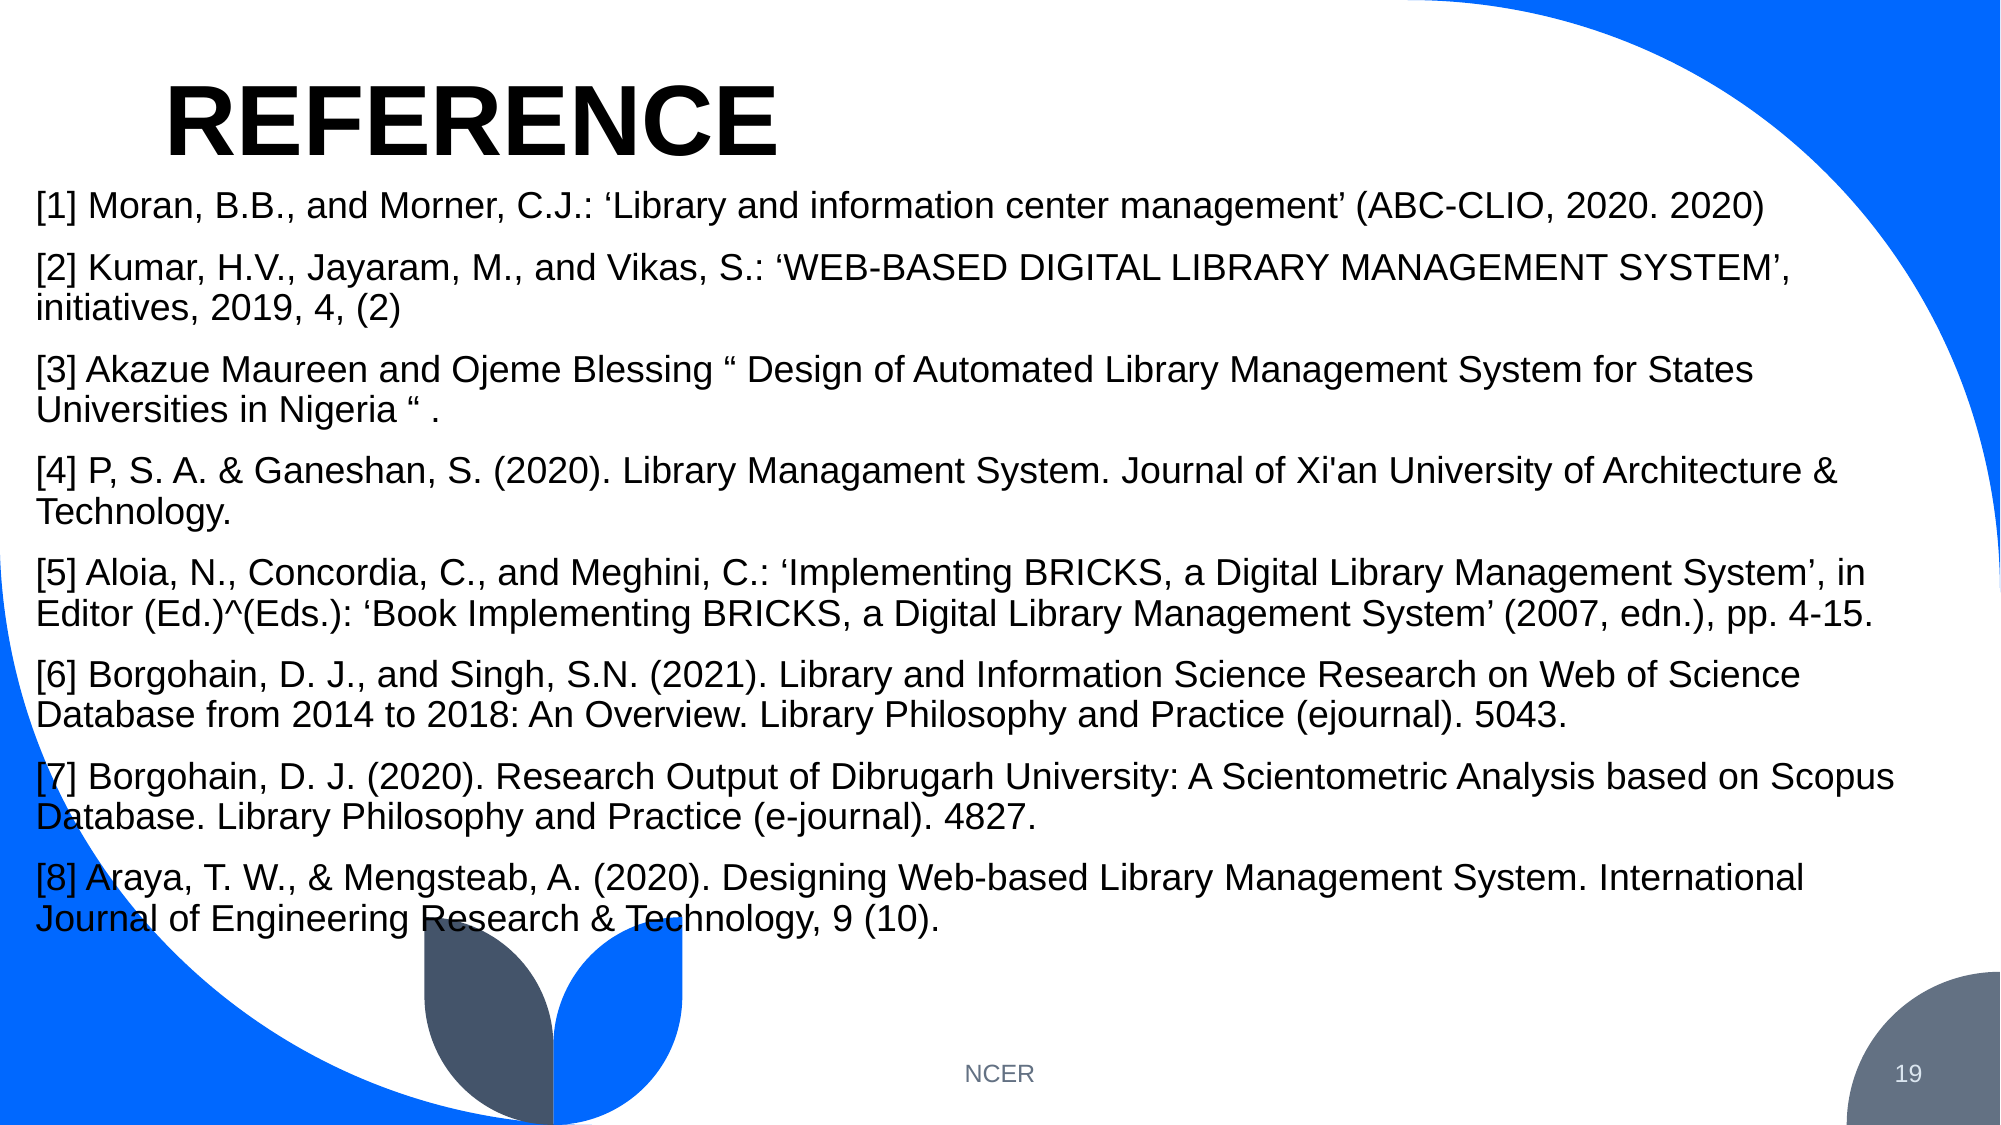

# REFERENCE
[1] Moran, B.B., and Morner, C.J.: ‘Library and information center management’ (ABC-CLIO, 2020. 2020)
[2] Kumar, H.V., Jayaram, M., and Vikas, S.: ‘WEB-BASED DIGITAL LIBRARY MANAGEMENT SYSTEM’, initiatives, 2019, 4, (2)
[3] Akazue Maureen and Ojeme Blessing “ Design of Automated Library Management System for States Universities in Nigeria “ .
[4] P, S. A. & Ganeshan, S. (2020). Library Managament System. Journal of Xi'an University of Architecture & Technology.
[5] Aloia, N., Concordia, C., and Meghini, C.: ‘Implementing BRICKS, a Digital Library Management System’, in Editor (Ed.)^(Eds.): ‘Book Implementing BRICKS, a Digital Library Management System’ (2007, edn.), pp. 4-15.
[6] Borgohain, D. J., and Singh, S.N. (2021). Library and Information Science Research on Web of Science Database from 2014 to 2018: An Overview. Library Philosophy and Practice (ejournal). 5043.
[7] Borgohain, D. J. (2020). Research Output of Dibrugarh University: A Scientometric Analysis based on Scopus Database. Library Philosophy and Practice (e-journal). 4827.
[8] Araya, T. W., & Mengsteab, A. (2020). Designing Web-based Library Management System. International Journal of Engineering Research & Technology, 9 (10).
NCER
19